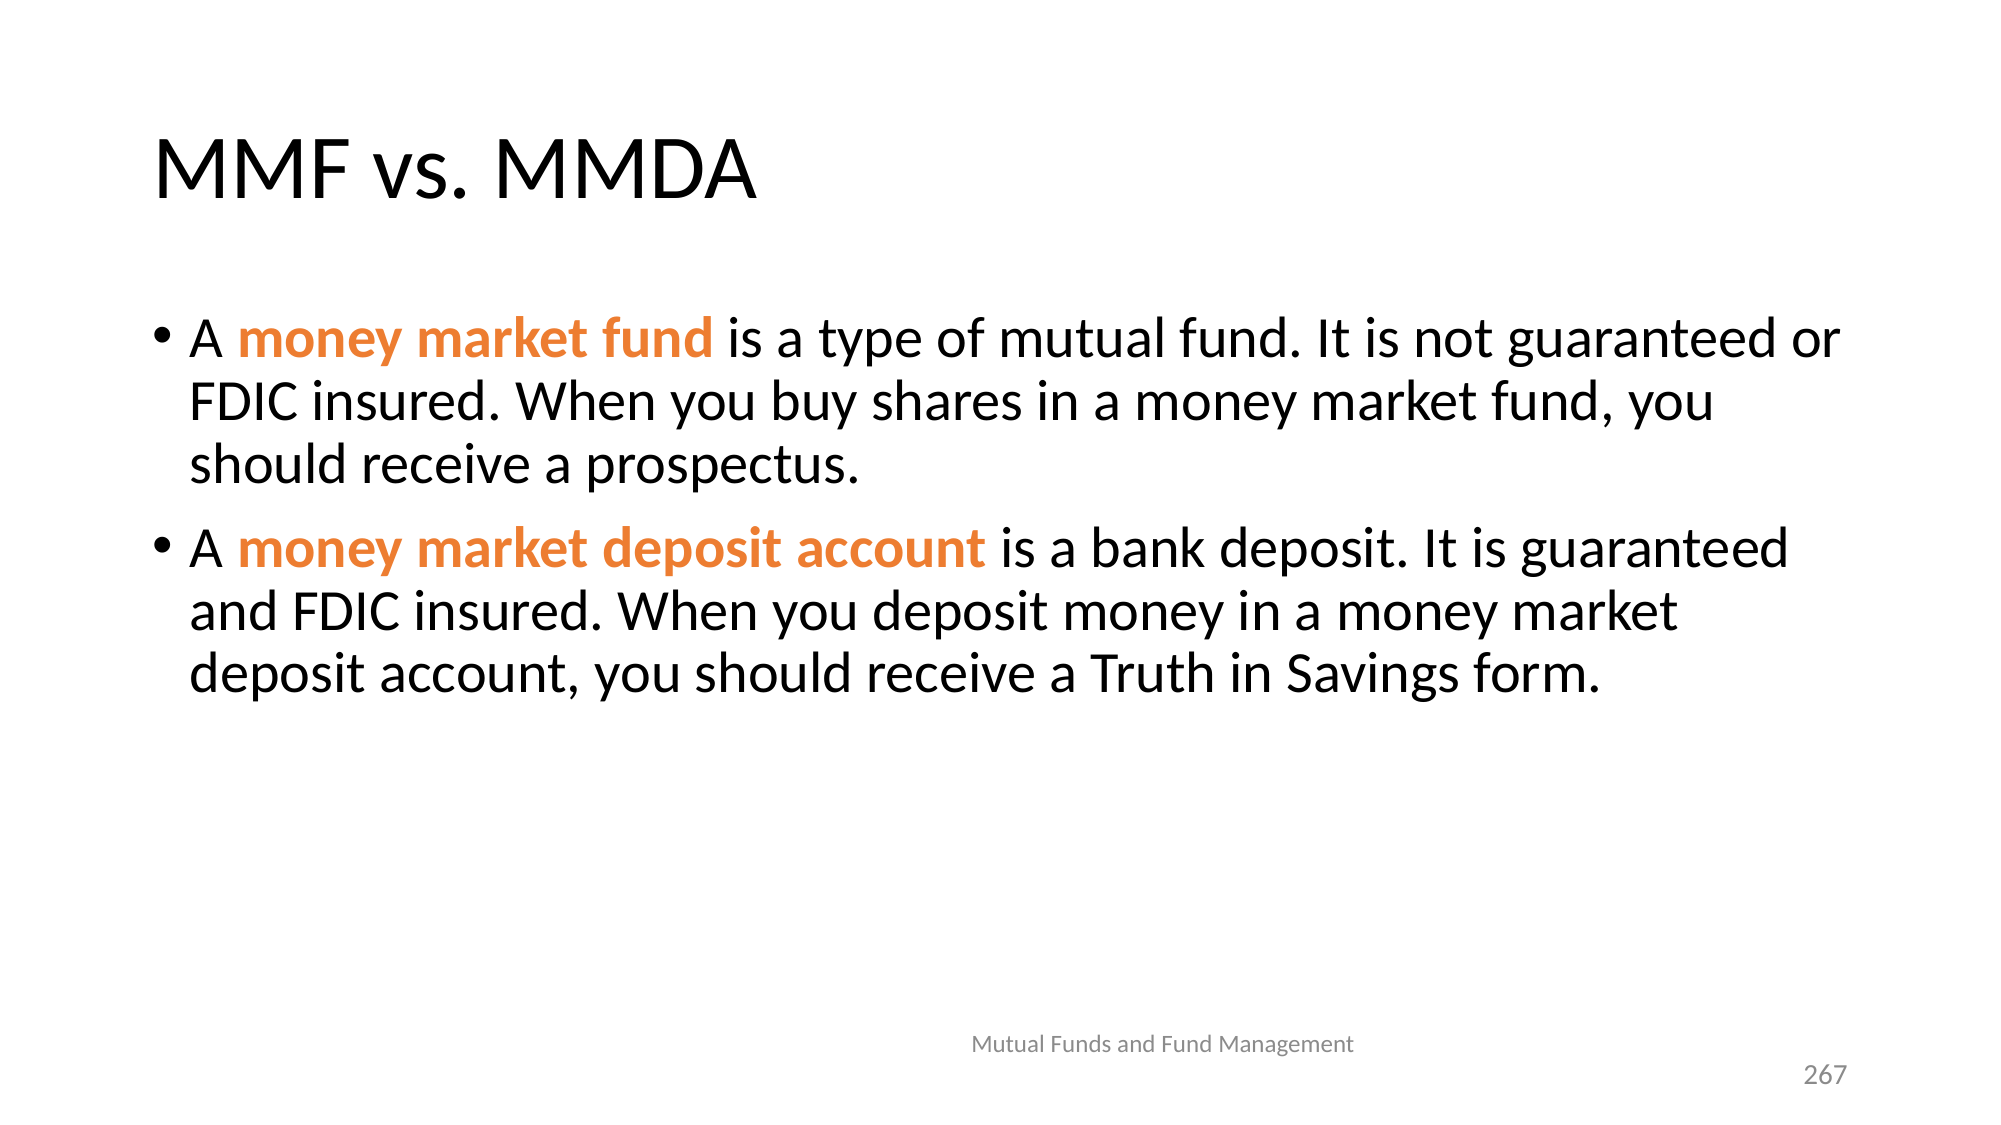

# MMF vs. MMDA
A money market fund is a type of mutual fund. It is not guaranteed or FDIC insured. When you buy shares in a money market fund, you should receive a prospectus.
A money market deposit account is a bank deposit. It is guaranteed and FDIC insured. When you deposit money in a money market deposit account, you should receive a Truth in Savings form.
Mutual Funds and Fund Management
267